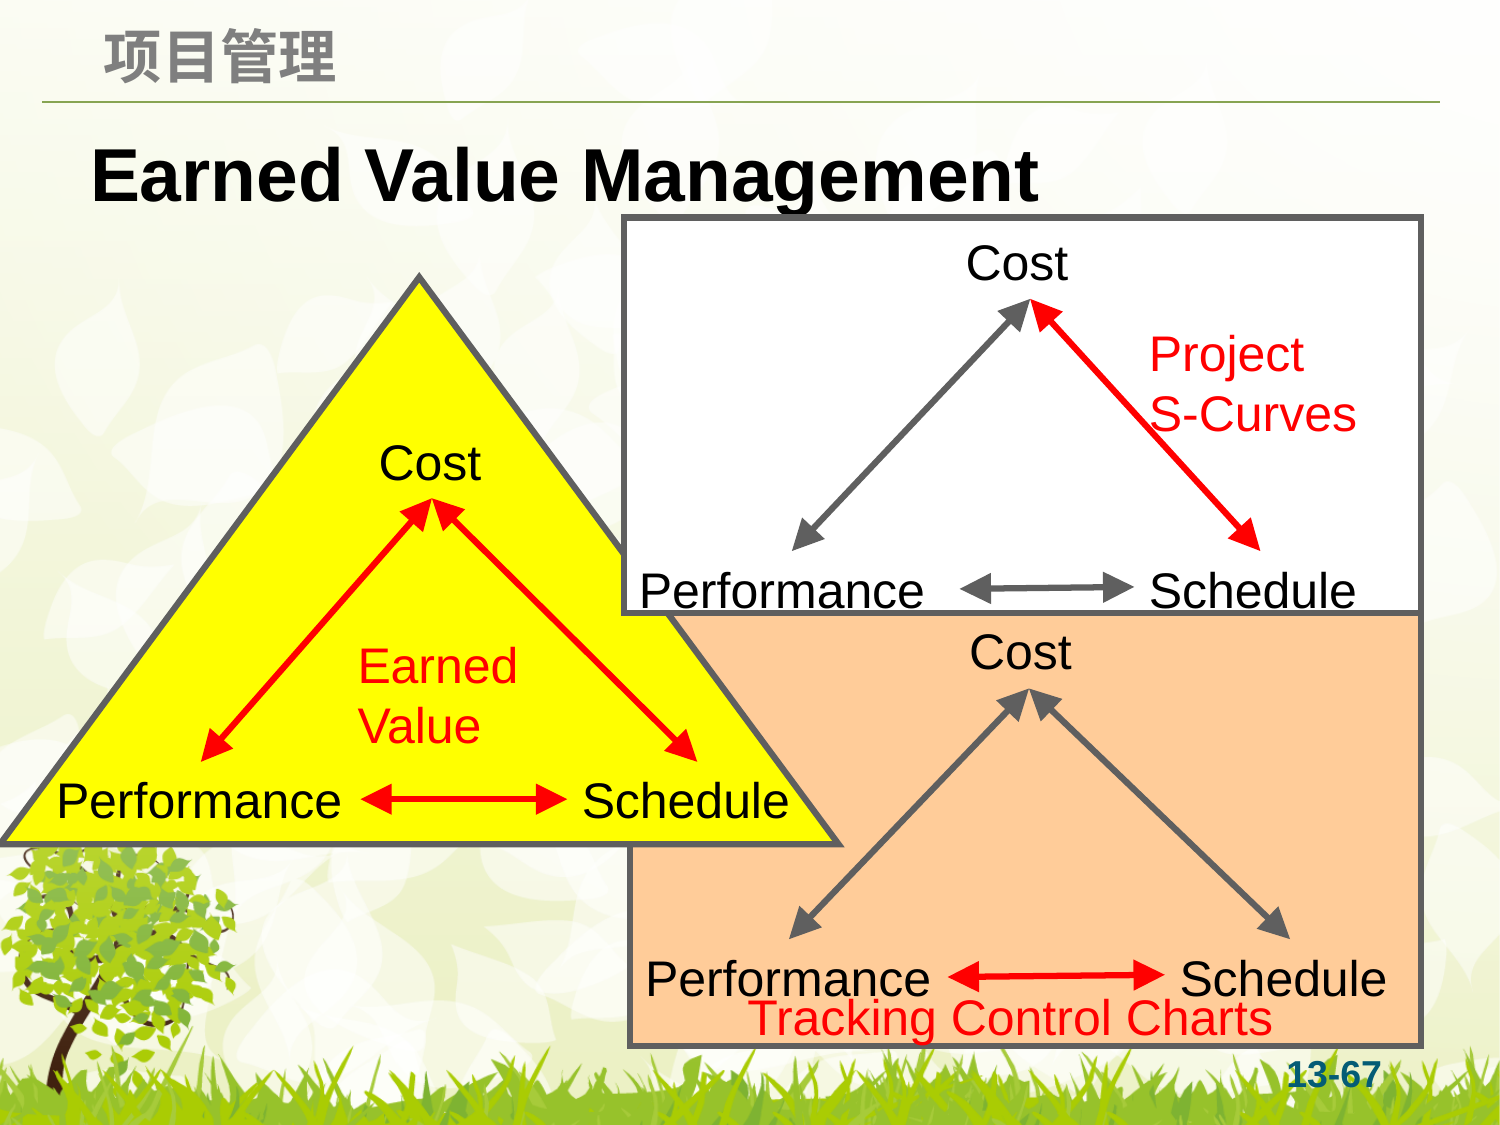

# Earned Value Management

Cost
Project  S-Curves
Performance
Schedule

Cost
Earned Value
Performance
Schedule

Cost
Performance
Tracking Control Charts
Schedule
13-67